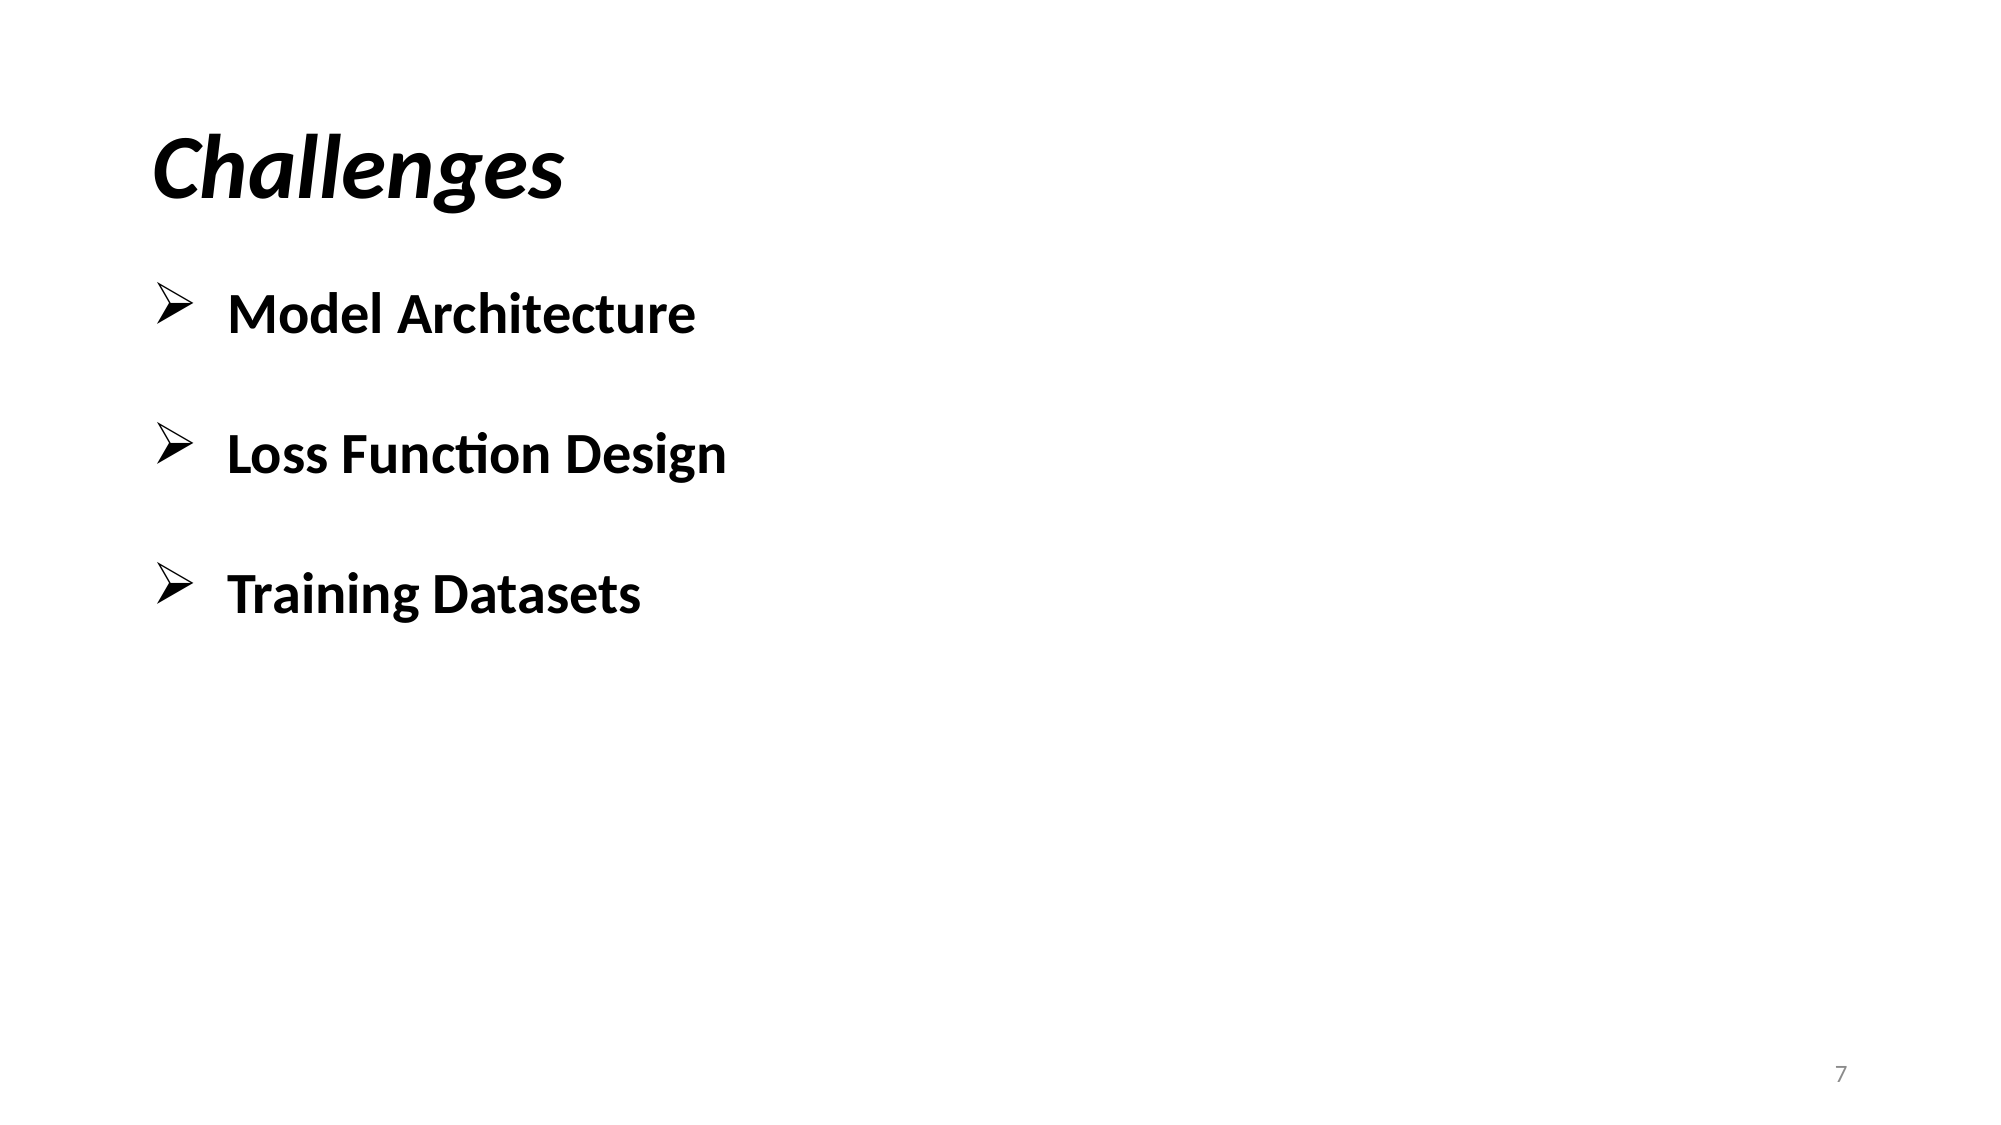

# Challenges
Model Architecture

Loss Function Design

Training Datasets

7